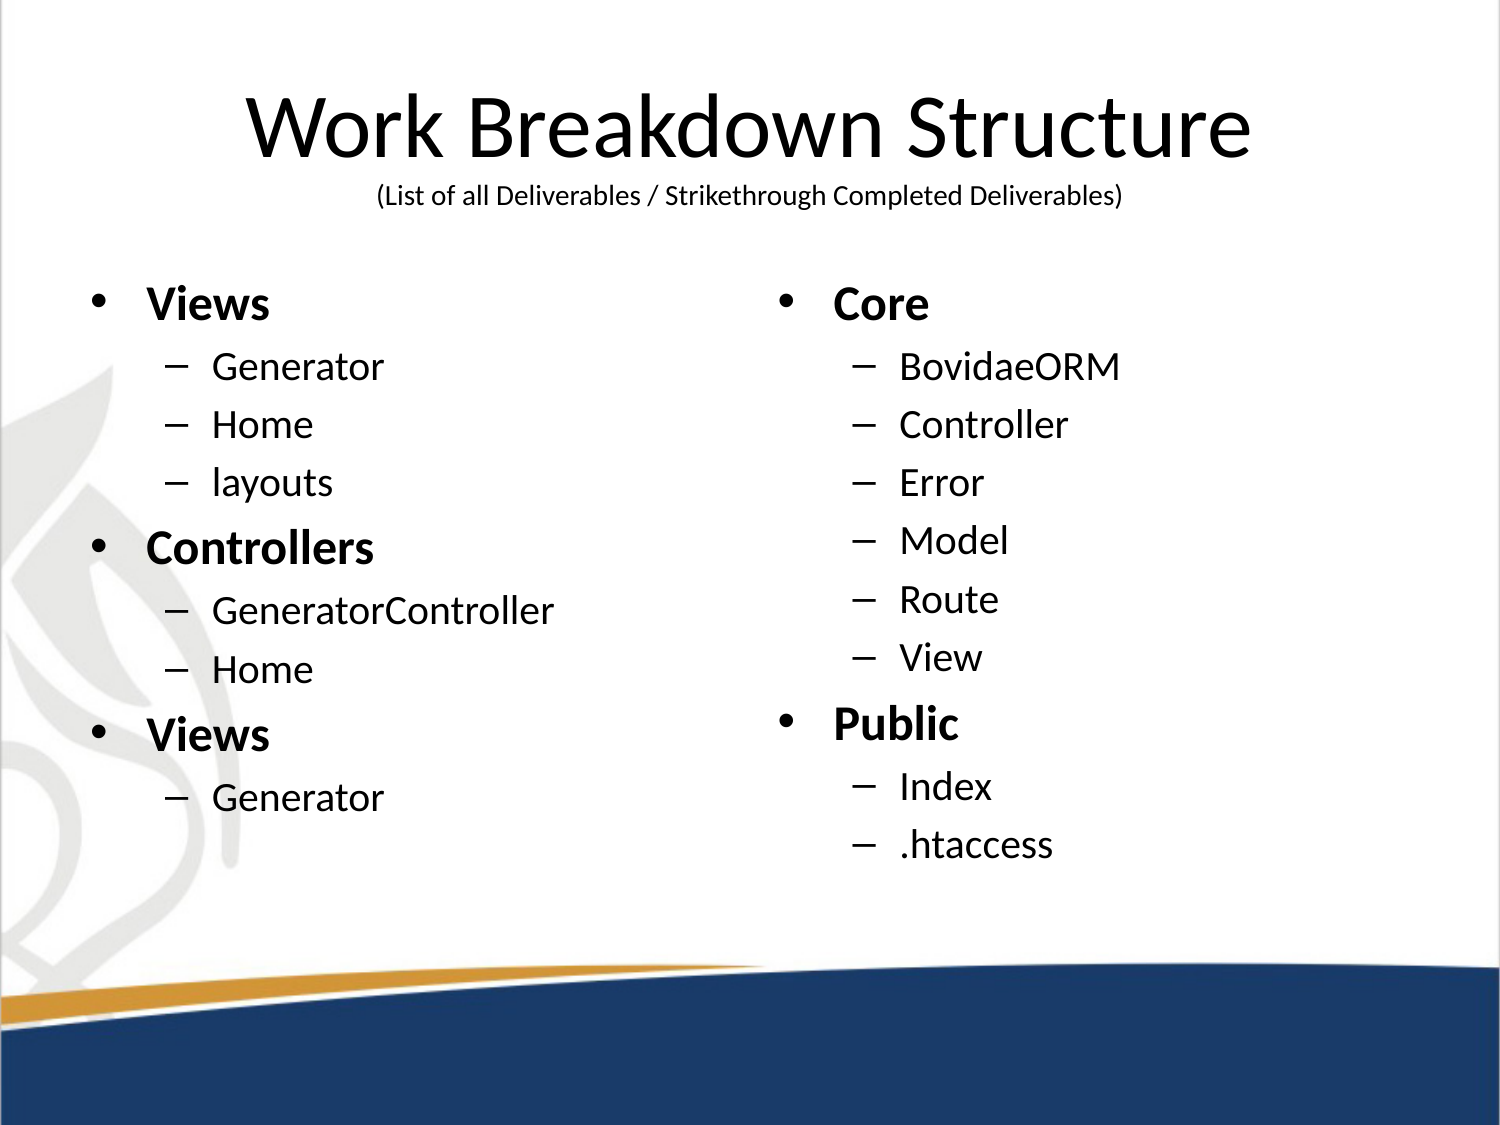

# Work Breakdown Structure (List of all Deliverables / Strikethrough Completed Deliverables)
Views
Generator
Home
layouts
Controllers
GeneratorController
Home
Views
Generator

Core
BovidaeORM
Controller
Error
Model
Route
View
Public
Index
.htaccess